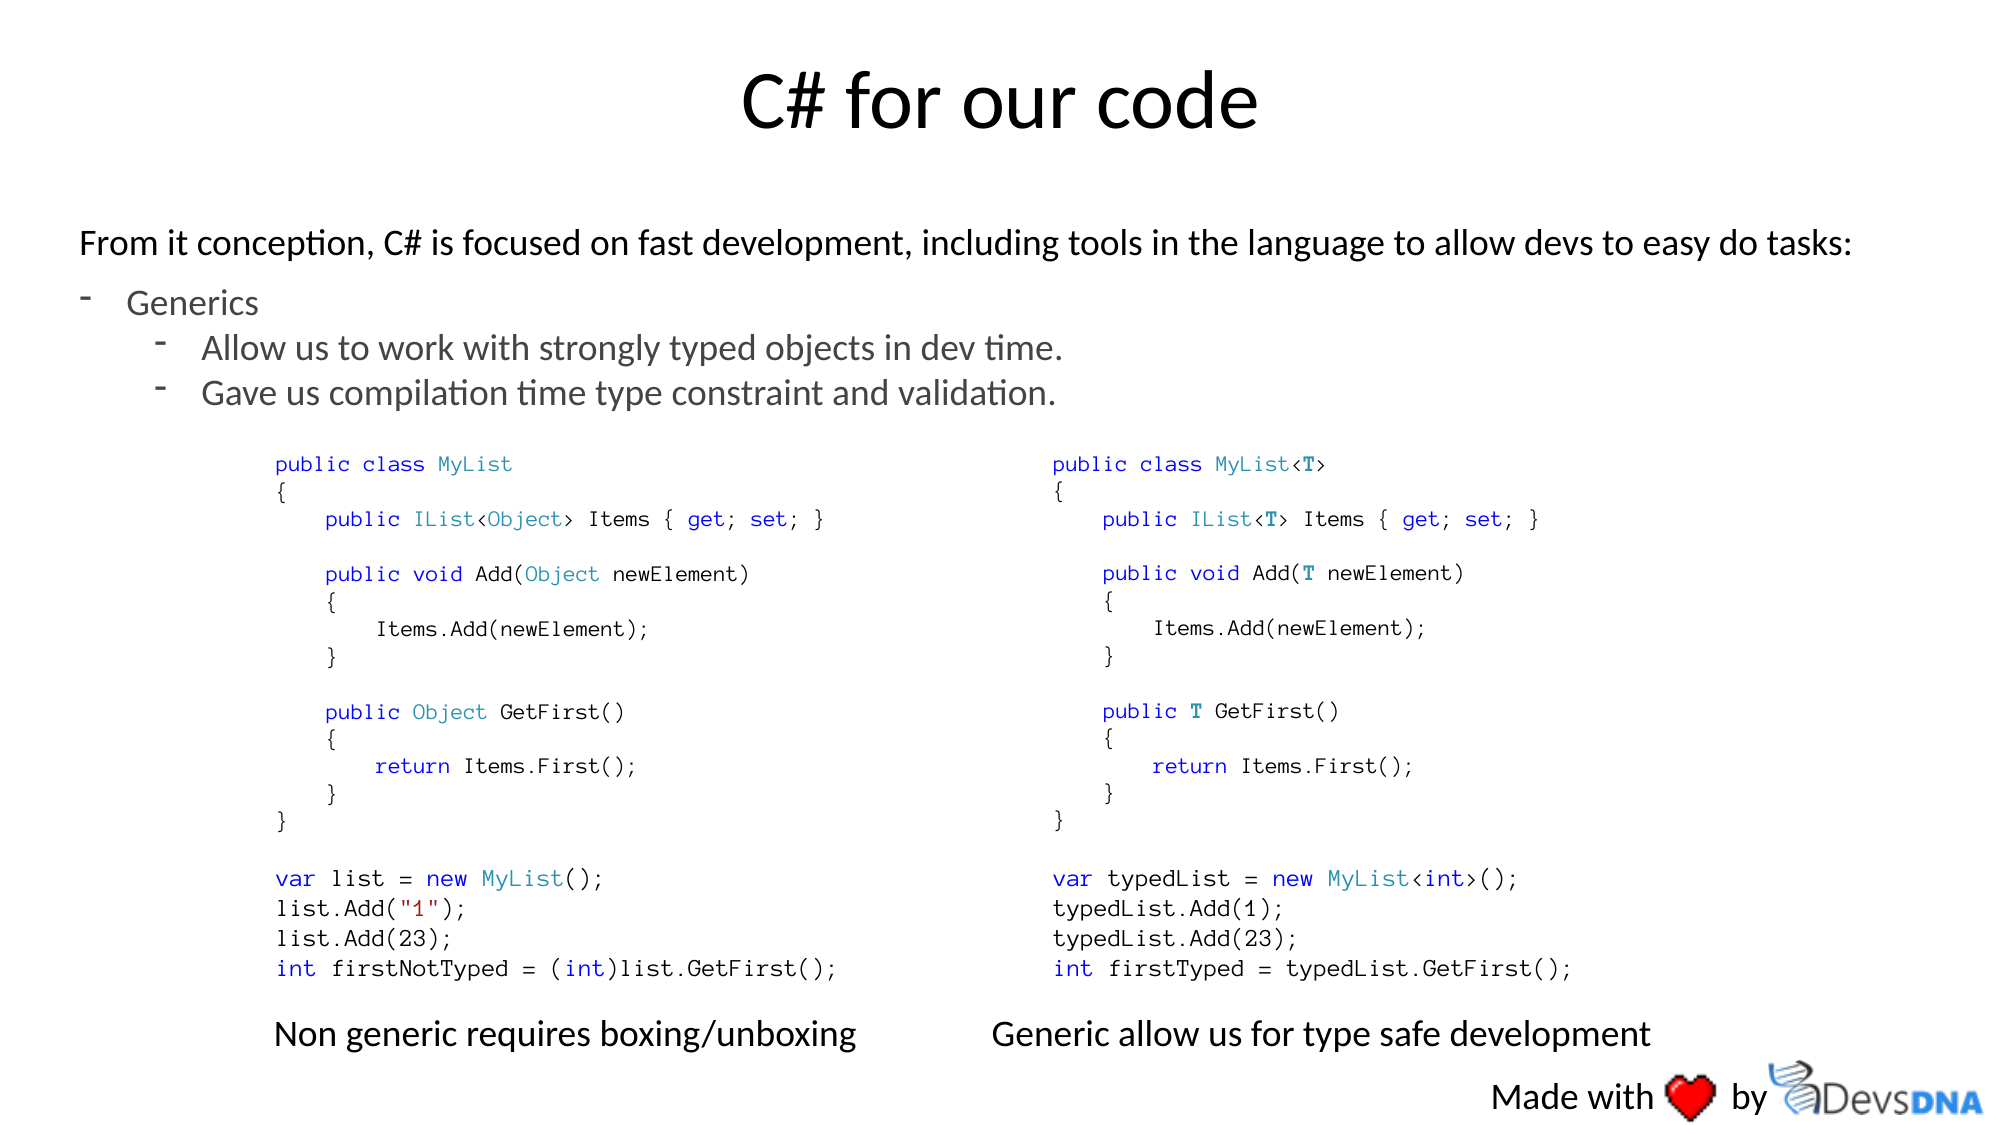

C# for our code
From it conception, C# is focused on fast development, including tools in the language to allow devs to easy do tasks:
Generics
Allow us to work with strongly typed objects in dev time.
Gave us compilation time type constraint and validation.

public class MyList<T>
{
    public IList<T> Items { get; set; }

    public void Add(T newElement)
    {
        Items.Add(newElement);
    }

    public T GetFirst()
    {
        return Items.First();
    }
}
public class MyList
{
    public IList<Object> Items { get; set; }

    public void Add(Object newElement)
    {
        Items.Add(newElement);
    }

    public Object GetFirst()
    {
        return Items.First();
    }
}
var list = new MyList();
list.Add("1");
list.Add(23);
int firstNotTyped = (int)list.GetFirst();
var typedList = new MyList<int>();
typedList.Add(1);
typedList.Add(23);
int firstTyped = typedList.GetFirst();
Non generic requires boxing/unboxing
Generic allow us for type safe development